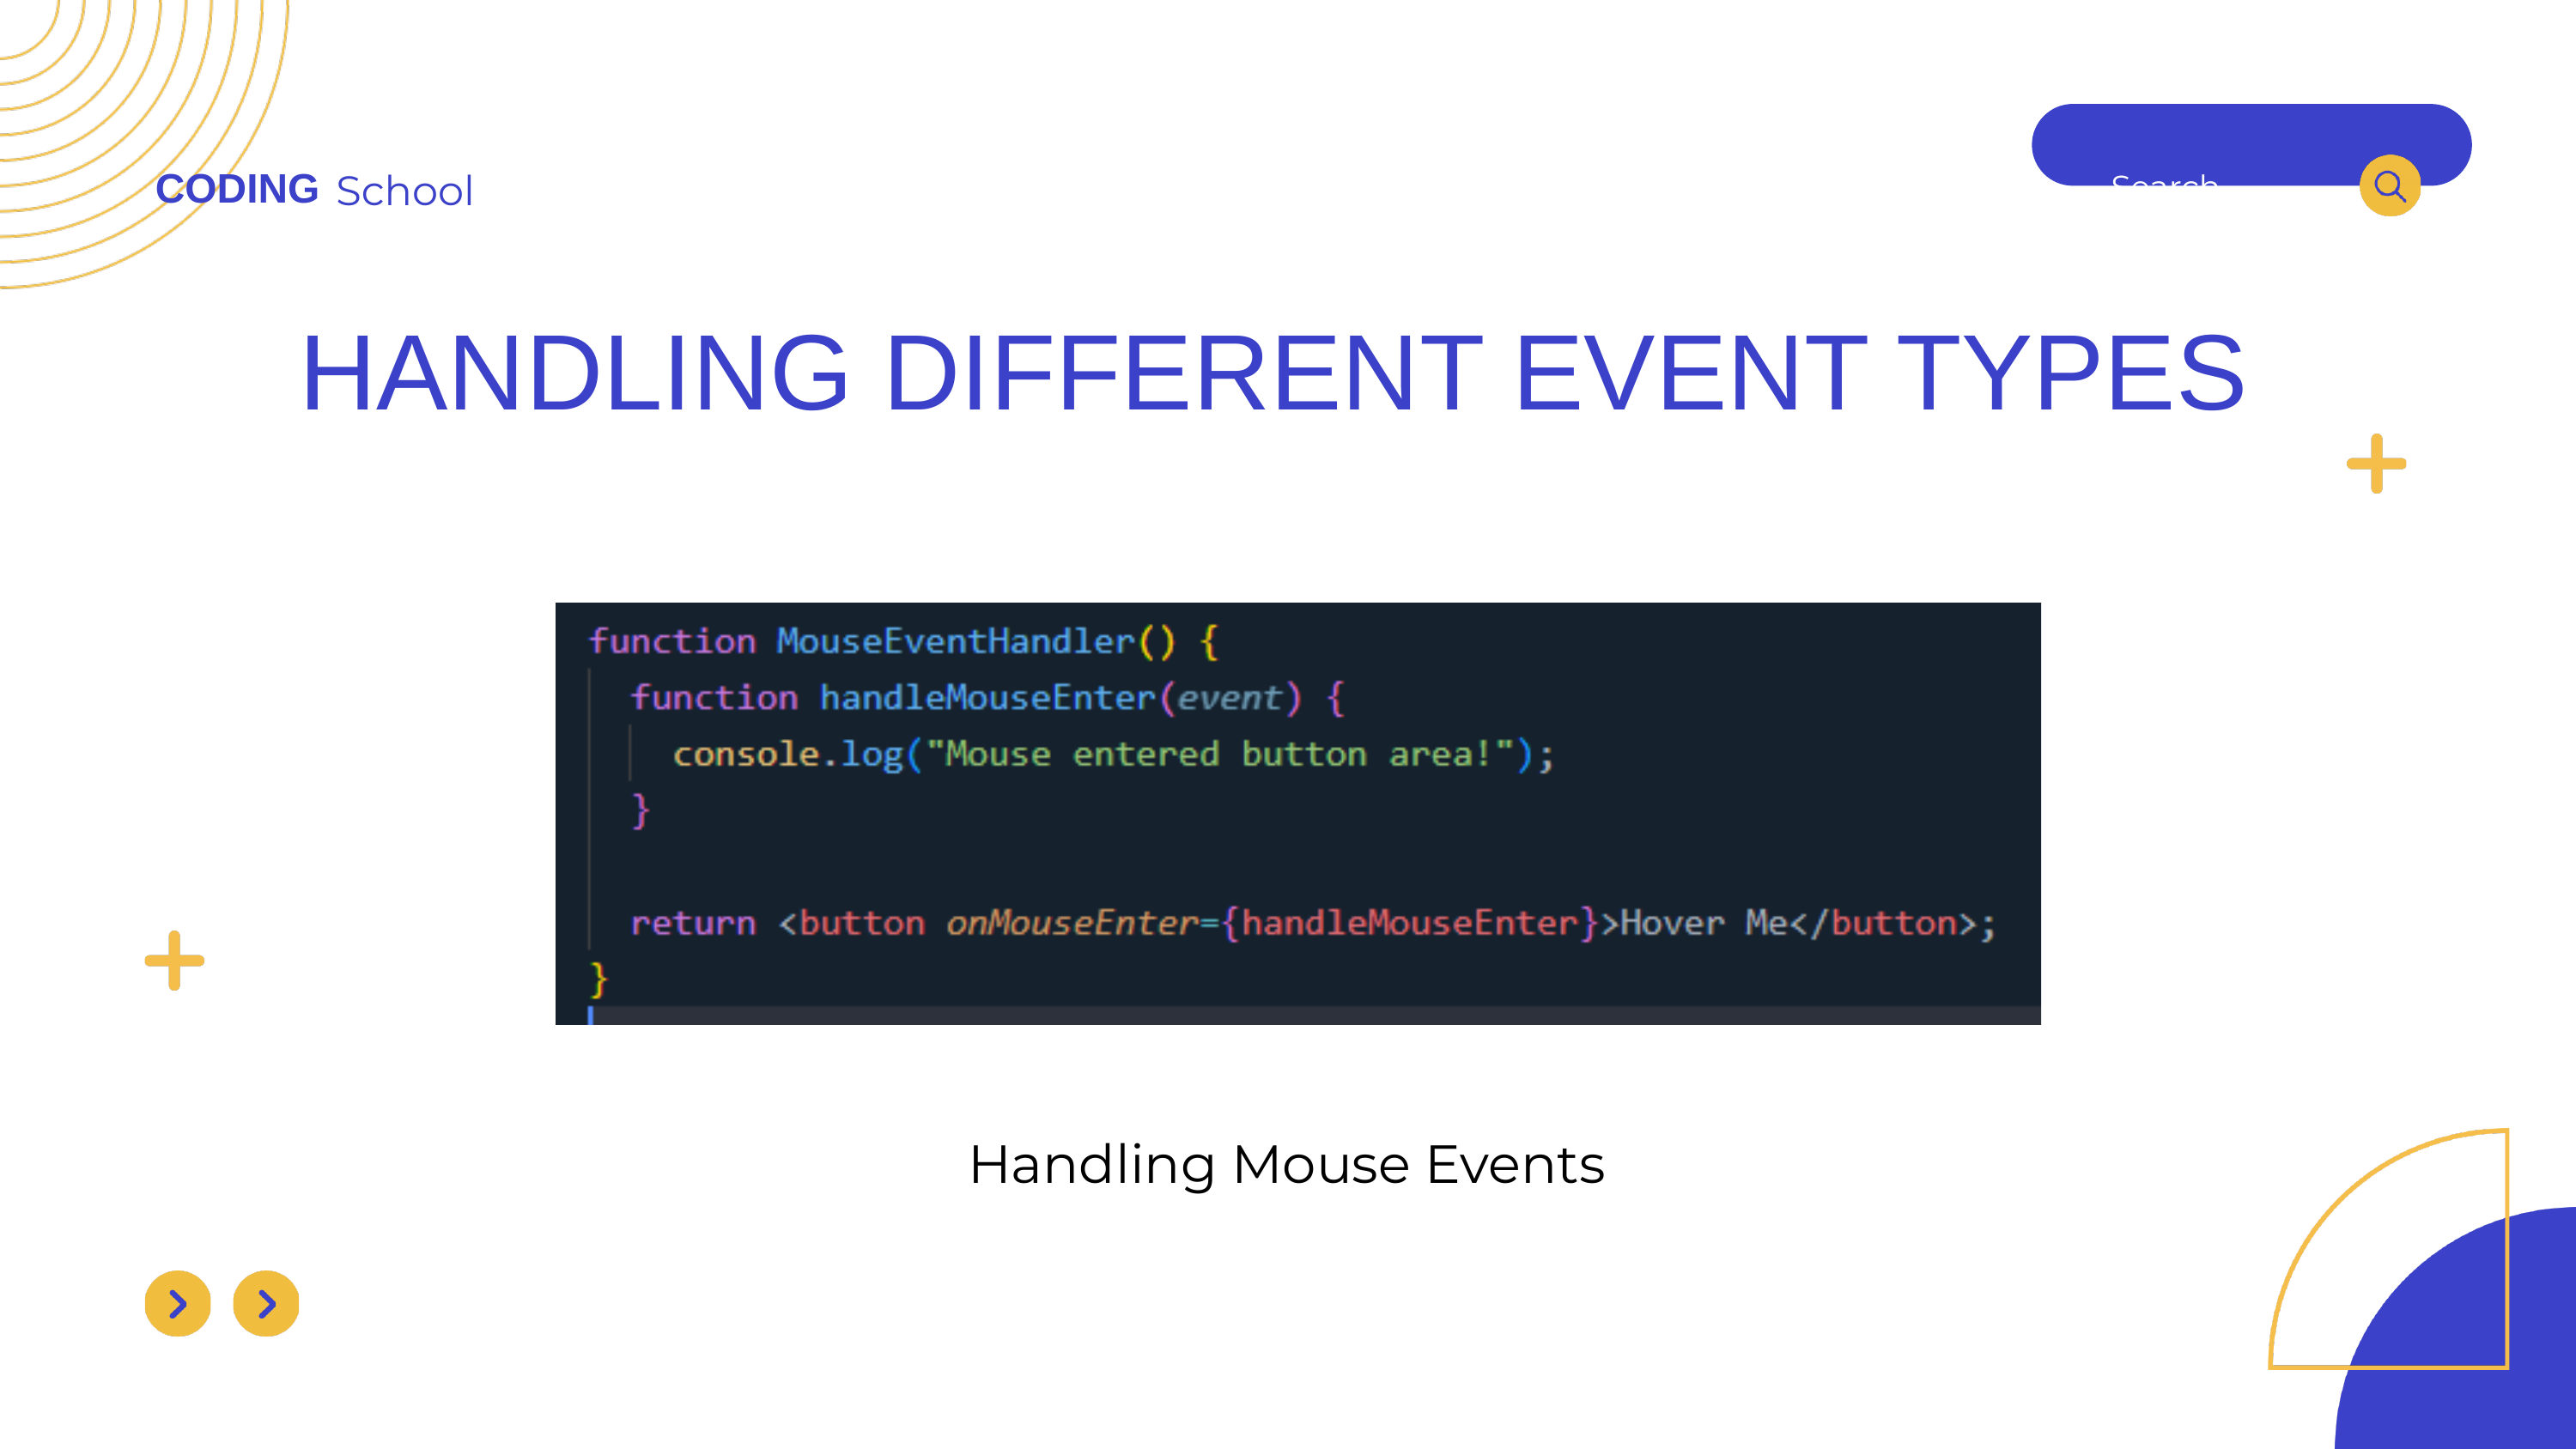

CODING

School
Search . . .

HANDLING DIFFERENT EVENT TYPES

 Handling Mouse Events